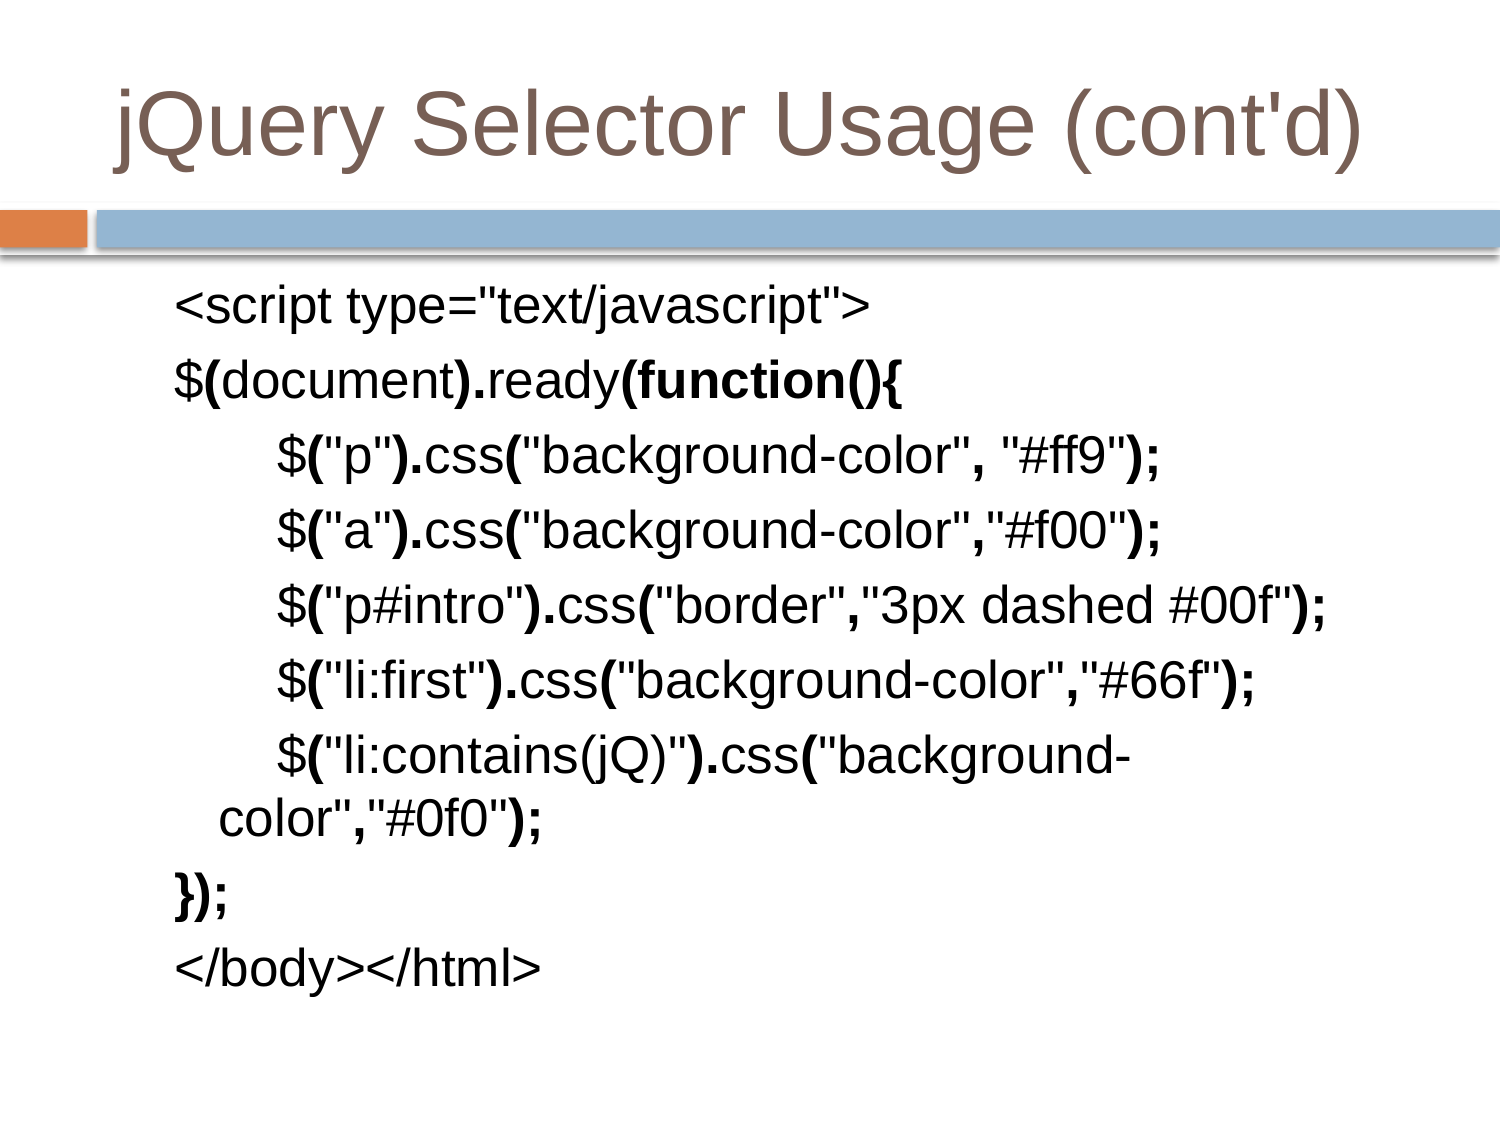

# jQuery Selector Usage (cont'd)
<script type="text/javascript">
$(document).ready(function(){
       $("p").css("background-color", "#ff9");
       $("a").css("background-color","#f00");
       $("p#intro").css("border","3px dashed #00f");
       $("li:first").css("background-color","#66f");
       $("li:contains(jQ)").css("background-color","#0f0");
});
</body></html>